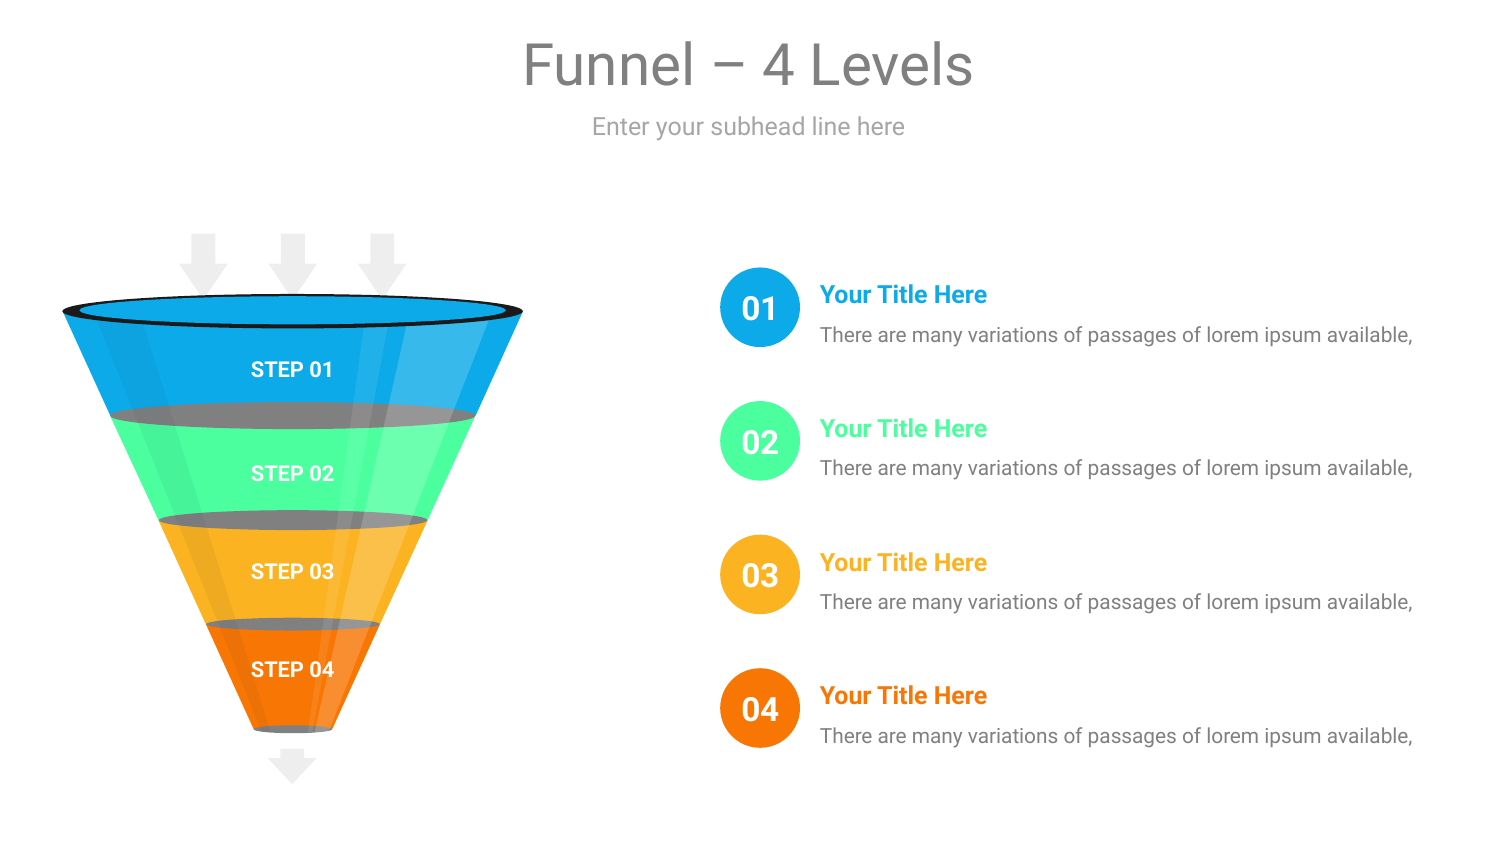

# Funnel – 4 Levels
Enter your subhead line here

Your Title Here
There are many variations of passages of lorem ipsum available,
01

STEP 01
Your Title Here
There are many variations of passages of lorem ipsum available,
02
STEP 02
Your Title Here
There are many variations of passages of lorem ipsum available,
03
STEP 03
STEP 04
Your Title Here
There are many variations of passages of lorem ipsum available,
04